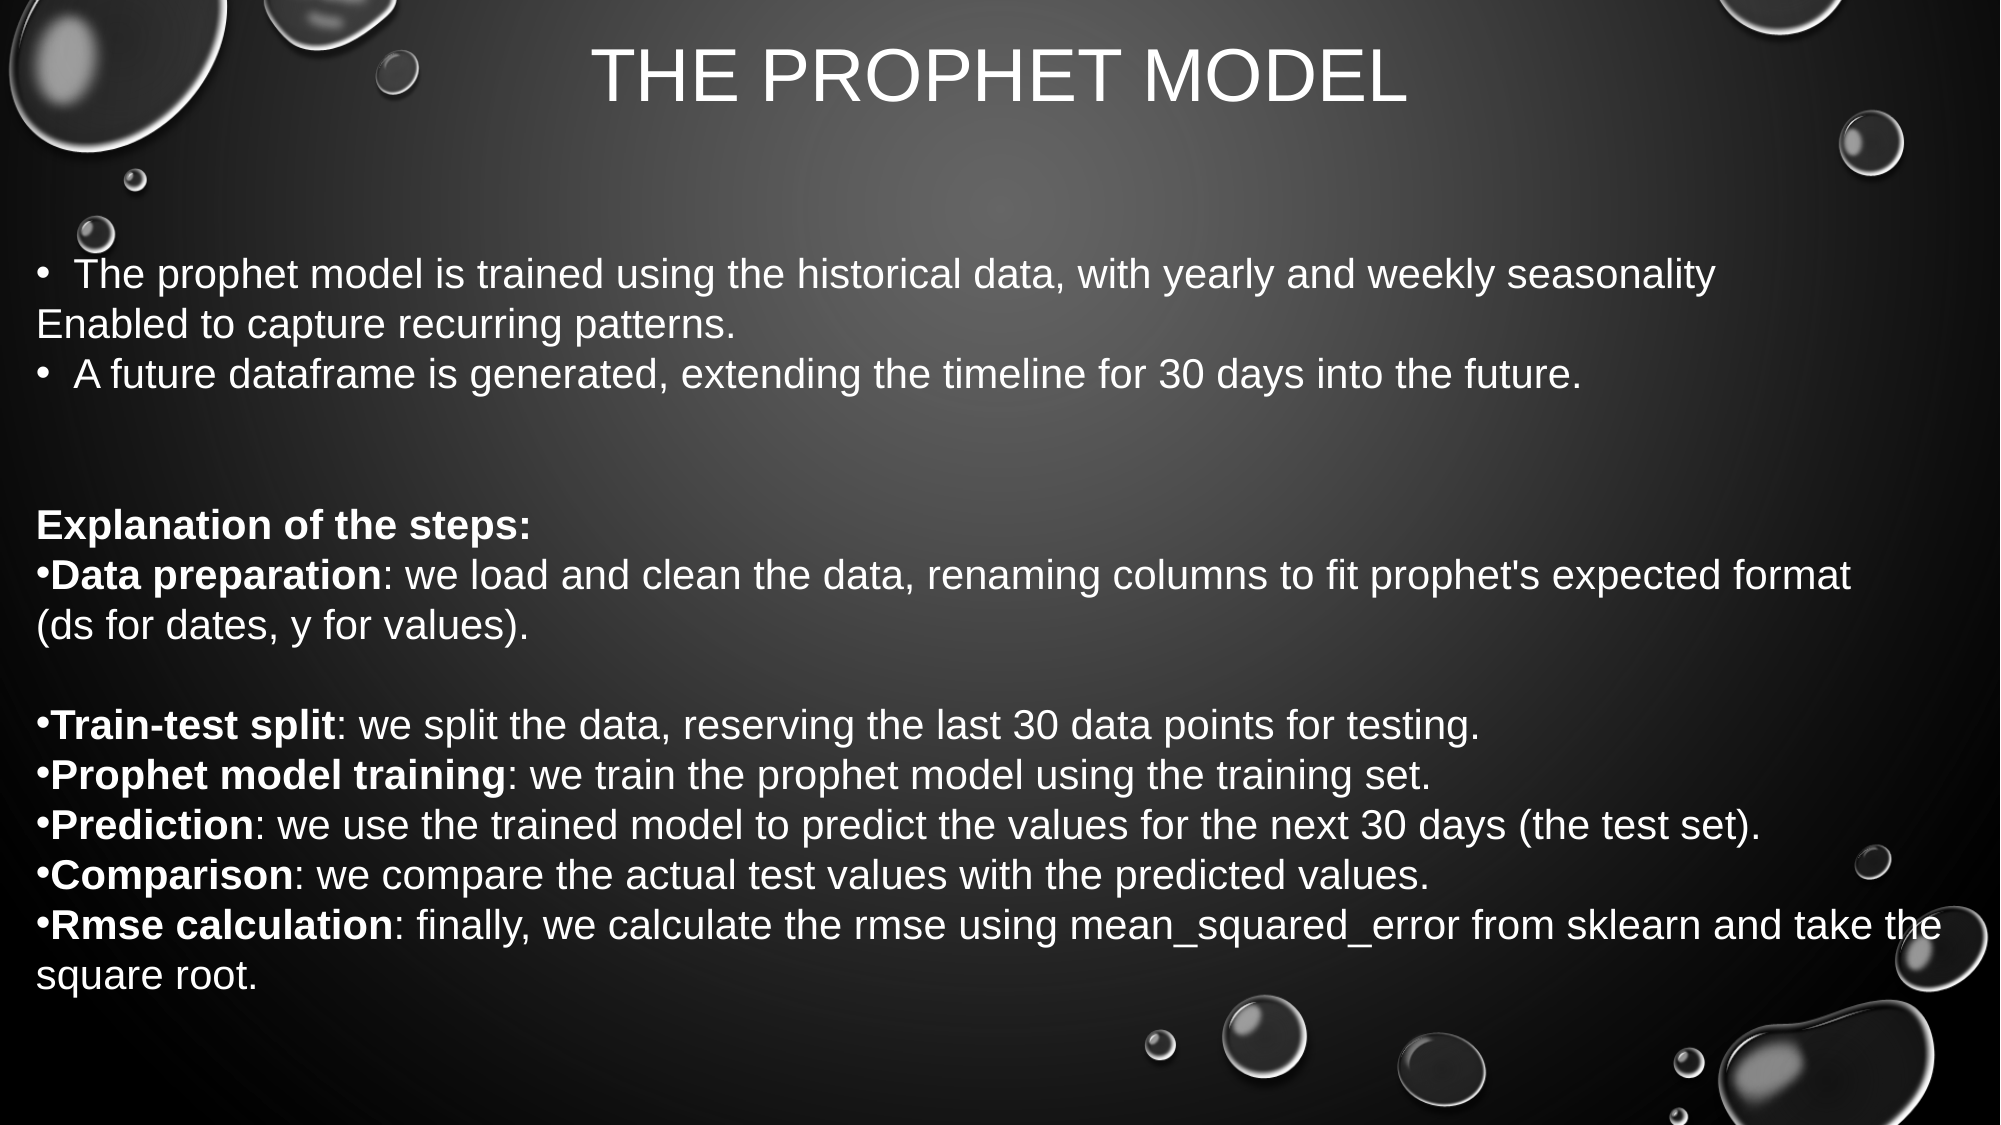

# The Prophet Model

The prophet model is trained using the historical data, with yearly and weekly seasonality
Enabled to capture recurring patterns.
A future dataframe is generated, extending the timeline for 30 days into the future.

Explanation of the steps:
Data preparation: we load and clean the data, renaming columns to fit prophet's expected format
(ds for dates, y for values).

Train-test split: we split the data, reserving the last 30 data points for testing.
Prophet model training: we train the prophet model using the training set.
Prediction: we use the trained model to predict the values for the next 30 days (the test set).
Comparison: we compare the actual test values with the predicted values.
Rmse calculation: finally, we calculate the rmse using mean_squared_error from sklearn and take the square root.